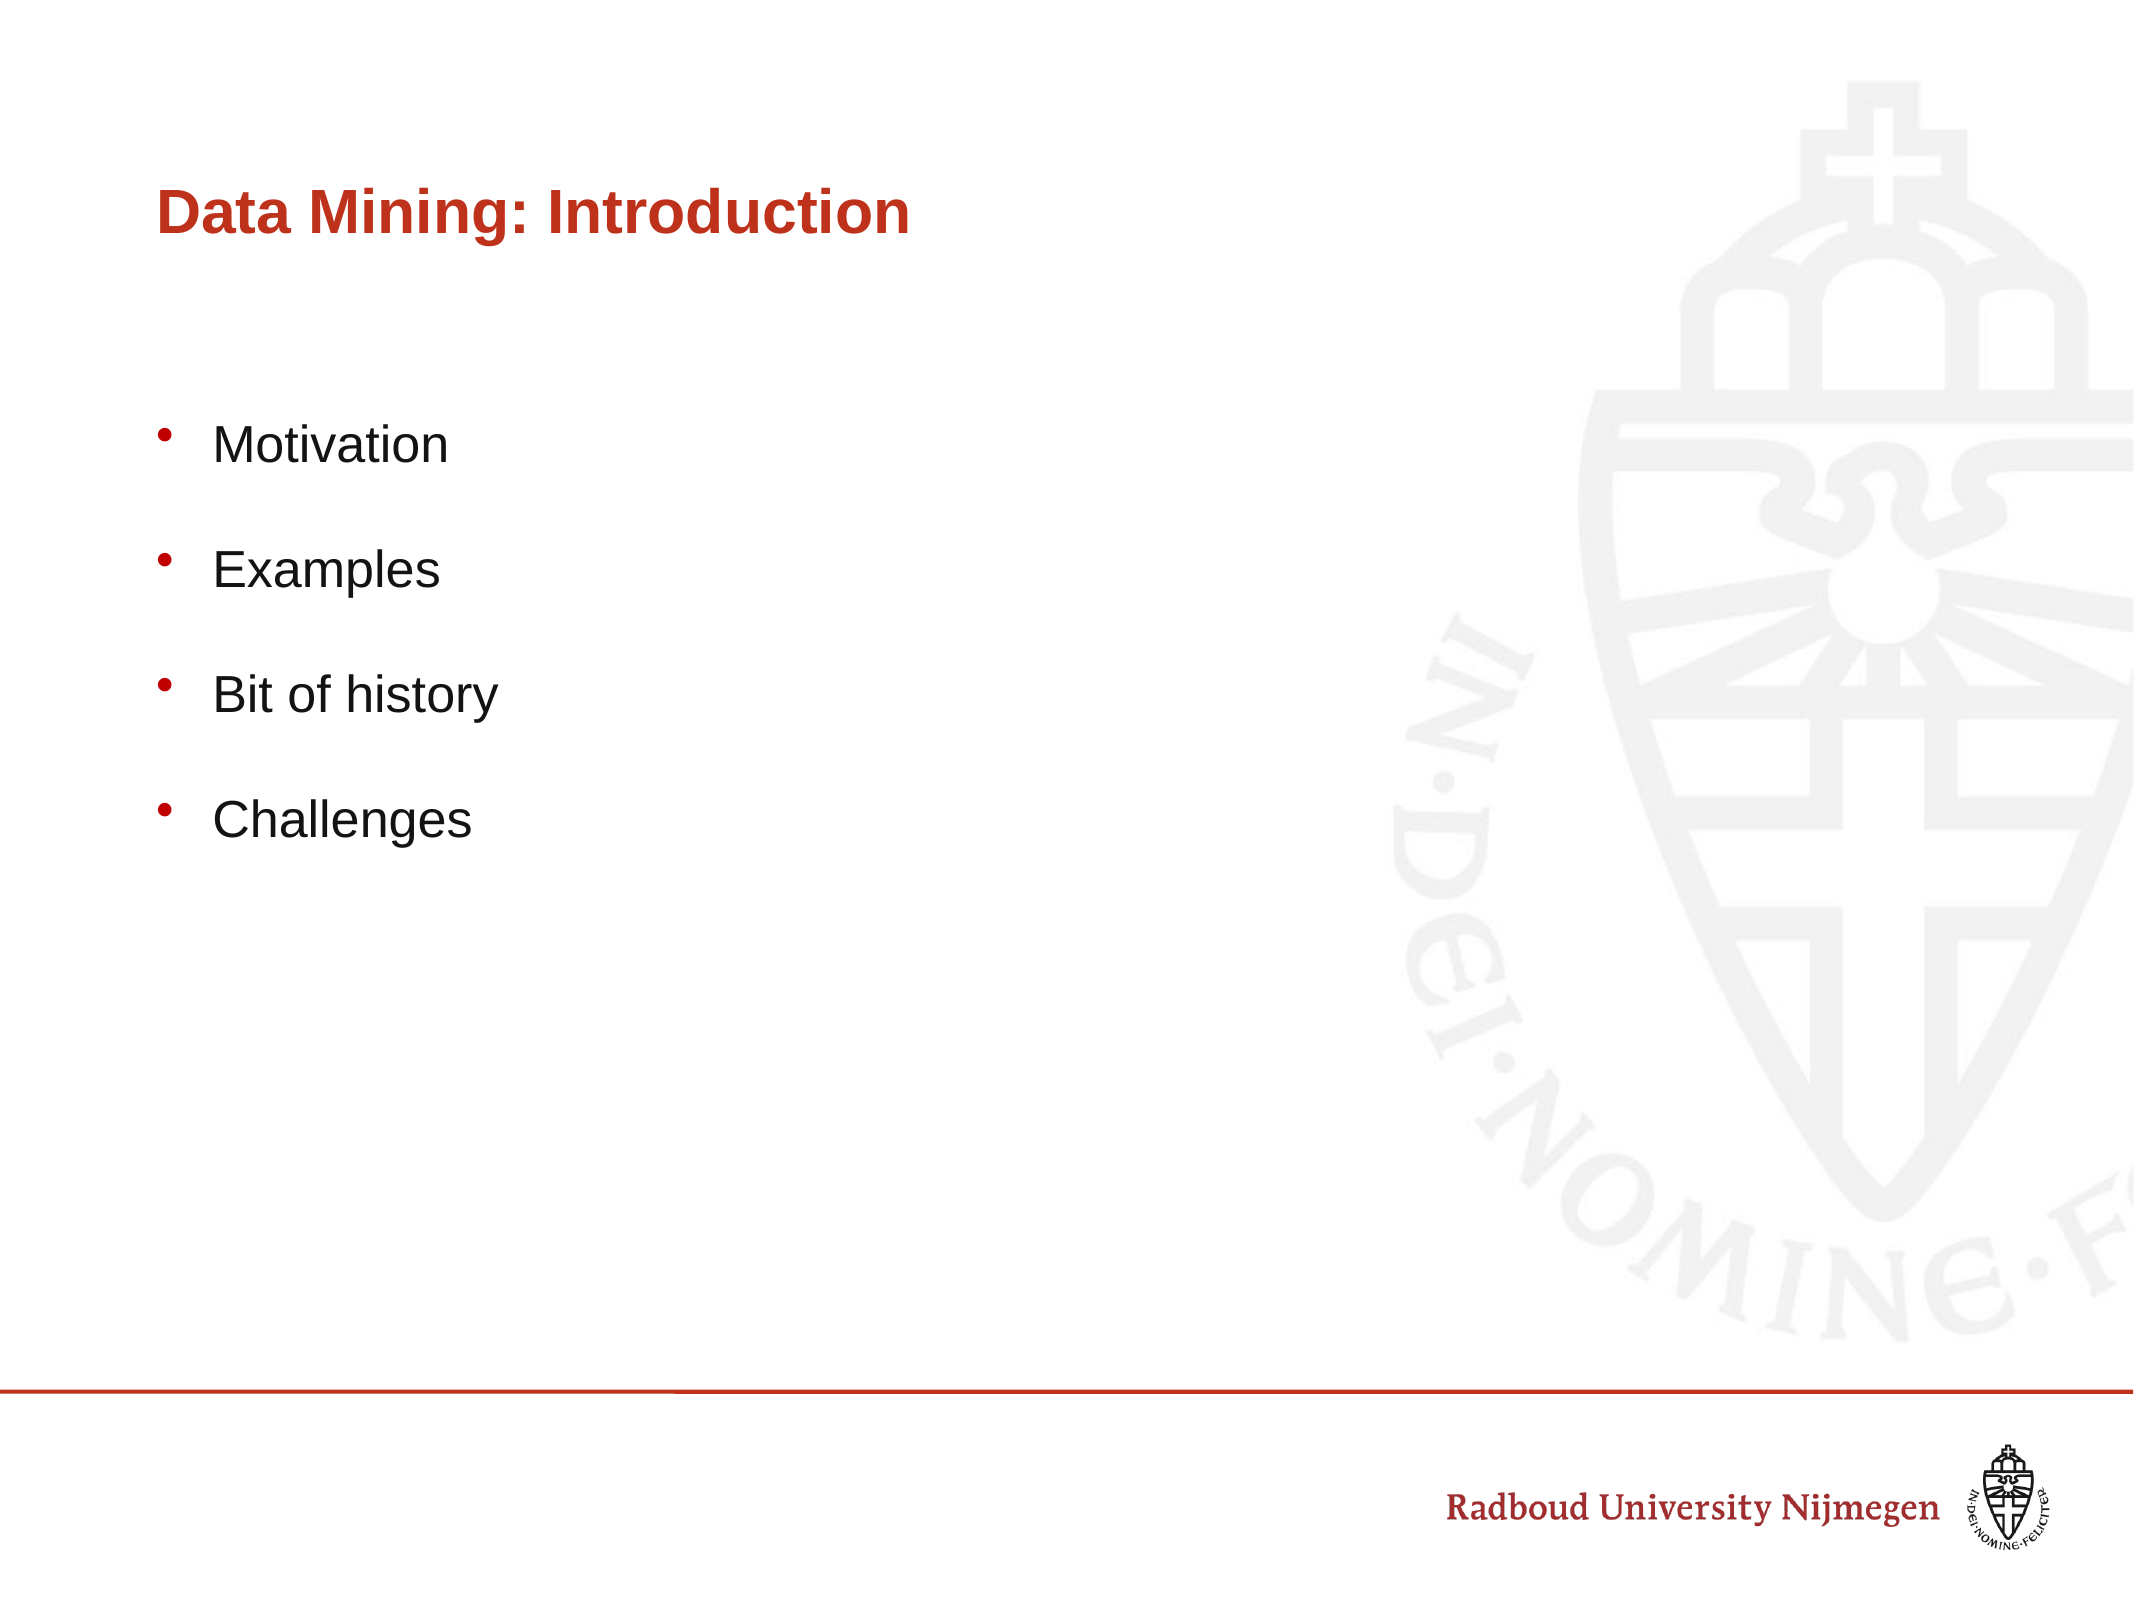

# Data Mining: Introduction

Motivation

Examples

Bit of history

Challenges